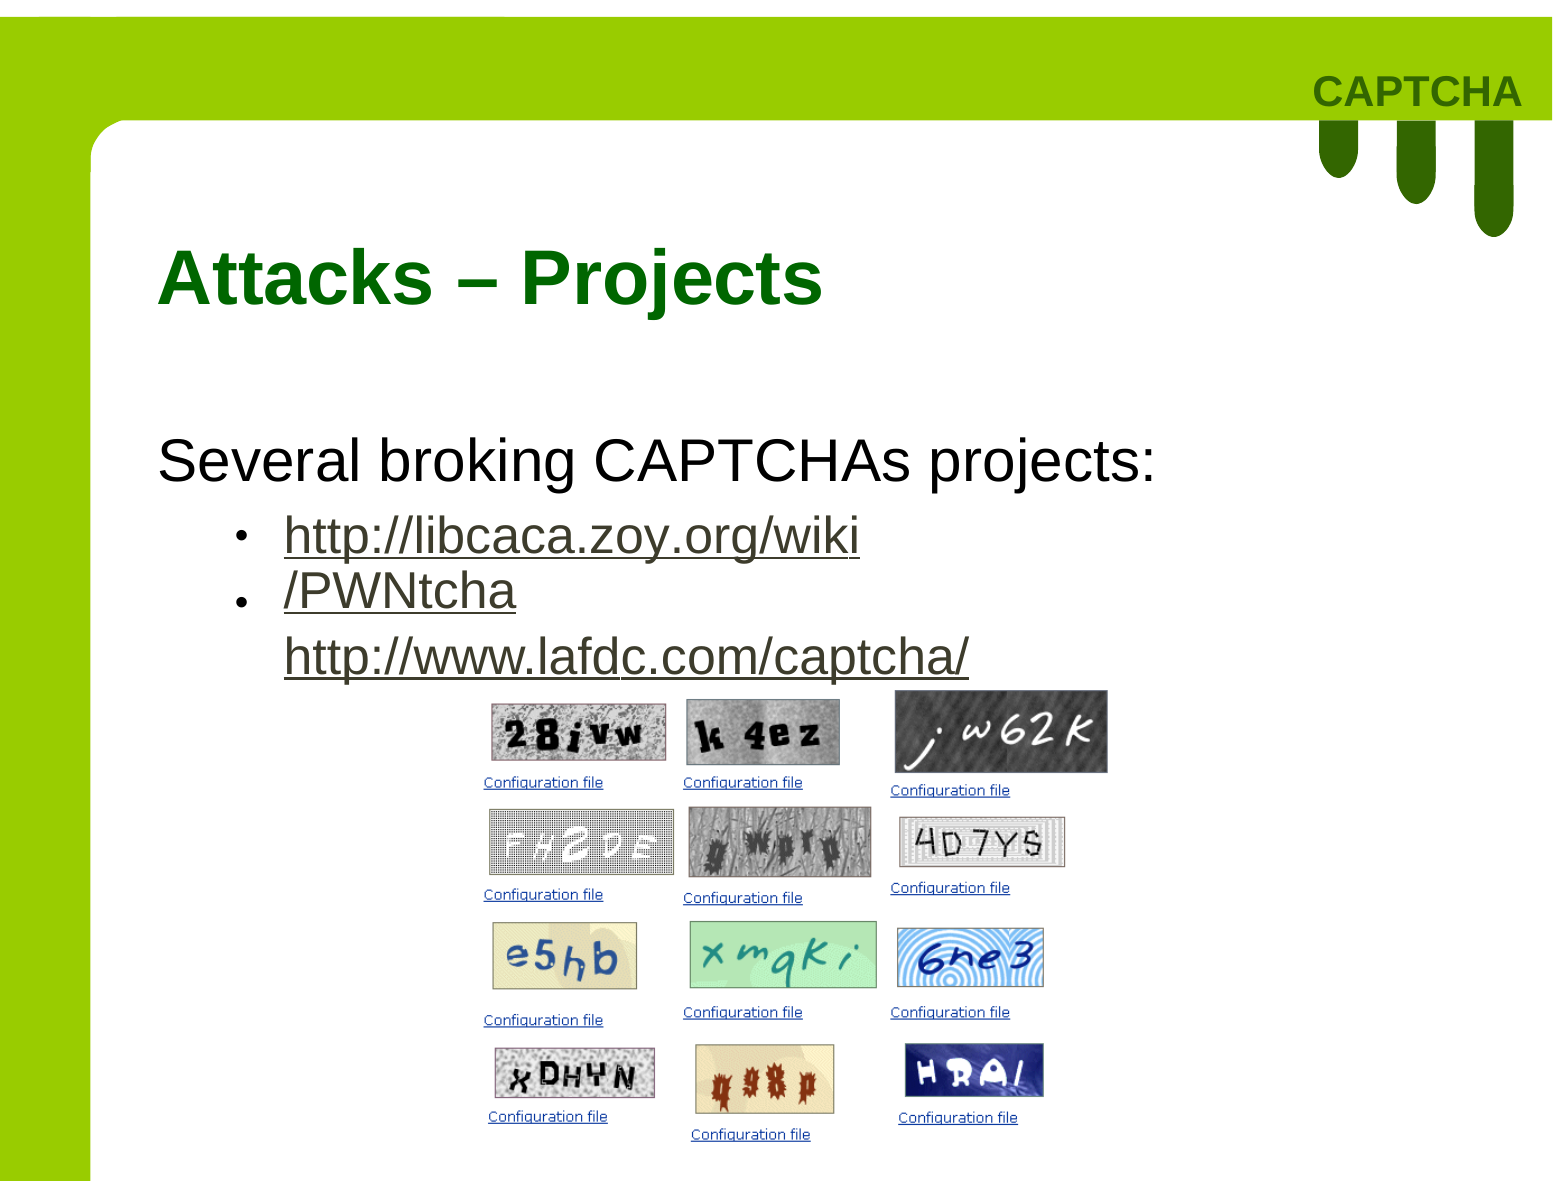

CAPTCHA

Attacks – Projects
Several broking CAPTCHAs projects:
http://libcaca.zoy.org/wiki/PWNtcha
http://www.lafdc.com/captcha/
•
•

41